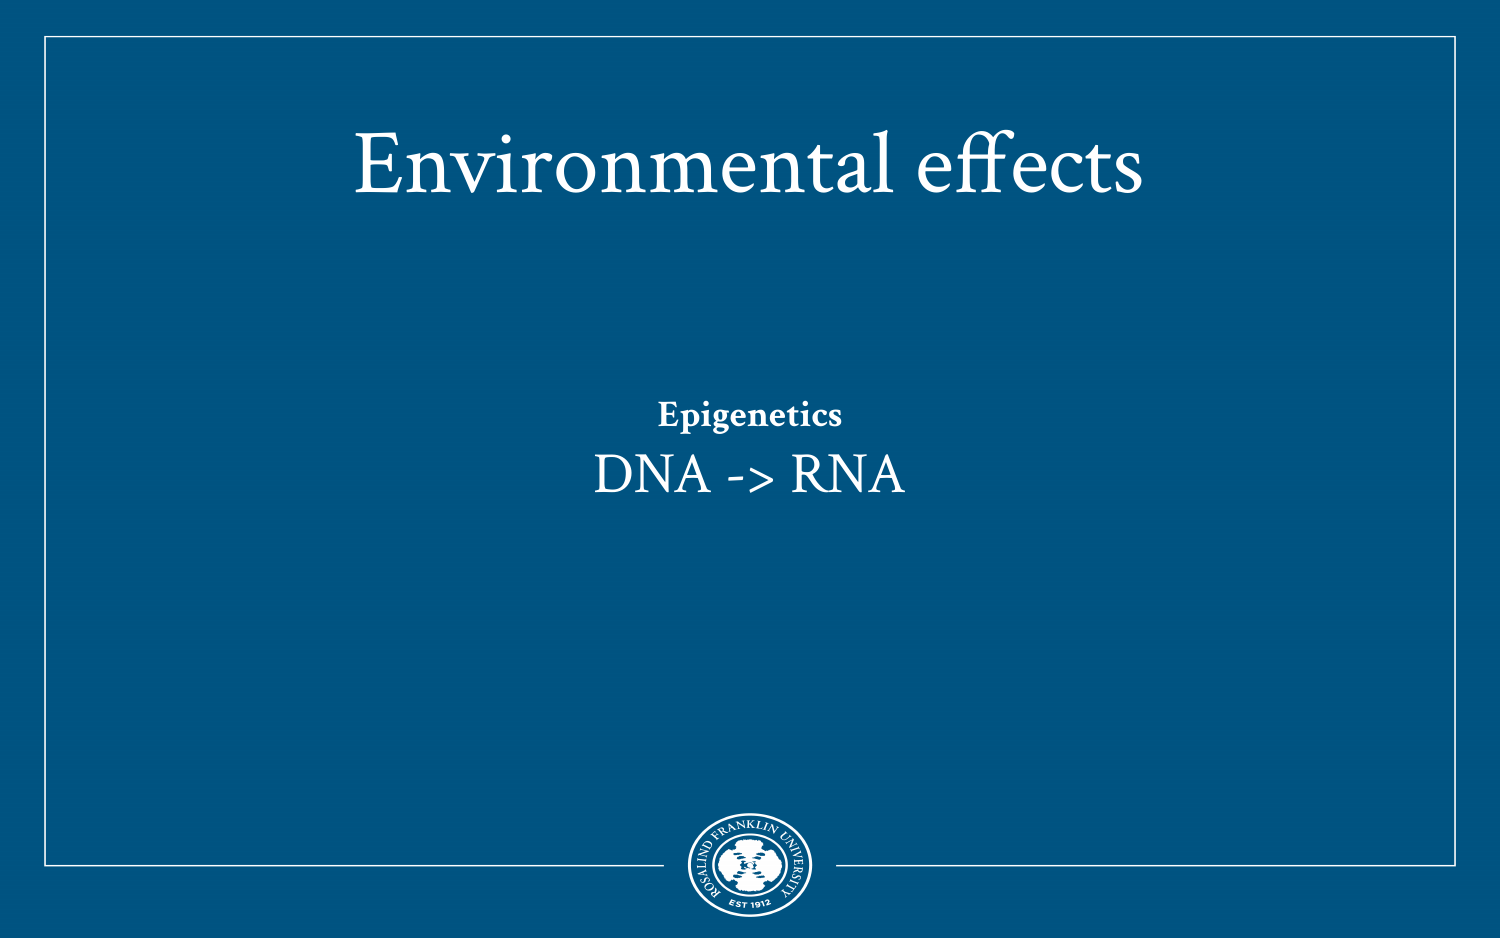

# Environmental effects
Epigenetics
DNA -> RNA